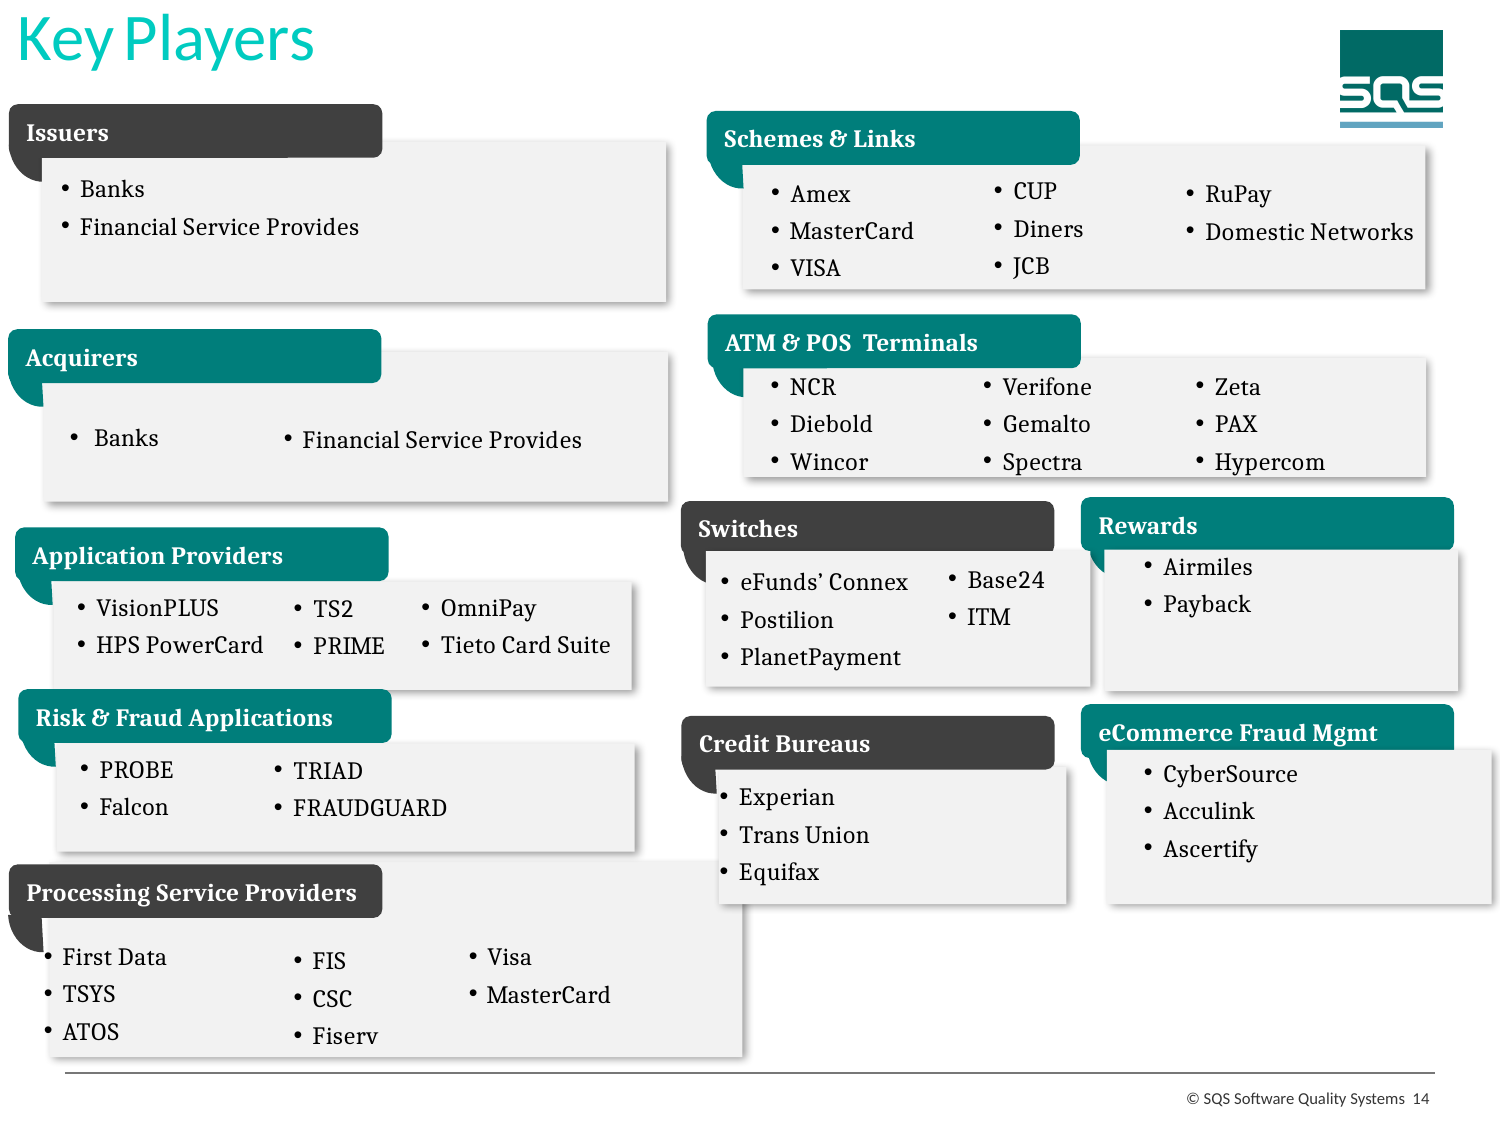

Key Players

Issuers

Schemes & Links

Banks
Financial Service Provides
CUP
Diners
JCB
Amex
MasterCard
VISA
RuPay
Domestic Networks
ATM & POS  Terminals

Acquirers

Zeta
PAX
Hypercom
NCR
Diebold
Wincor

Verifone
Gemalto
Spectra

 Banks
Financial Service Provides
Rewards

Switches

Application Providers
Airmiles
Payback
Base24
ITM

eFunds’ Connex
Postilion
PlanetPayment
VisionPLUS
HPS PowerCard
OmniPay
Tieto Card Suite
TS2
PRIME

Risk & Fraud Applications
eCommerce Fraud Mgmt

Credit Bureaus
PROBE
Falcon
TRIAD
FRAUDGUARD
CyberSource
Acculink
Ascertify

Experian
Trans Union
Equifax

Processing Service Providers

First Data
TSYS
ATOS
Visa
MasterCard
FIS
CSC
Fiserv
14
© SQS Software Quality Systems